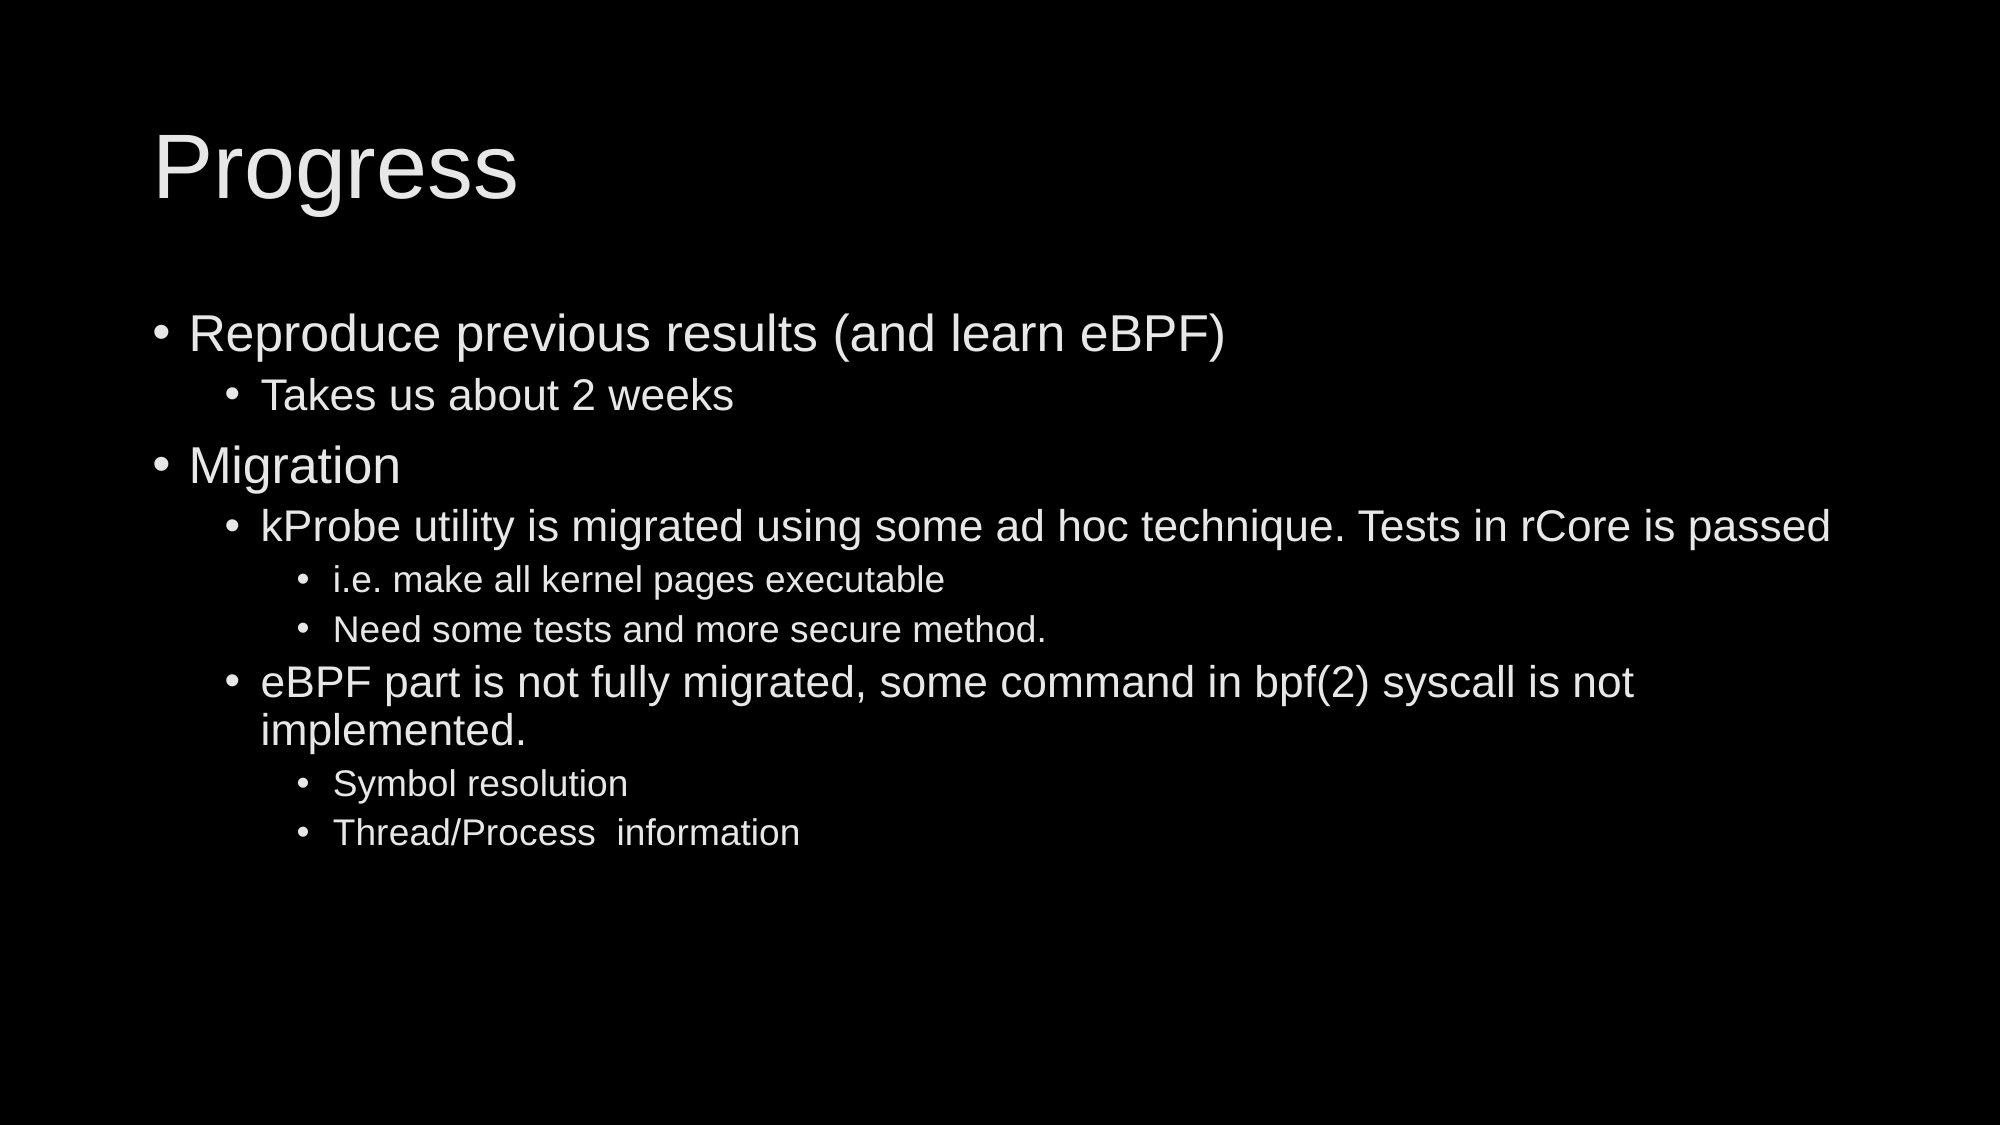

# Progress
Reproduce previous results (and learn eBPF)
Takes us about 2 weeks
Migration
kProbe utility is migrated using some ad hoc technique. Tests in rCore is passed
i.e. make all kernel pages executable
Need some tests and more secure method.
eBPF part is not fully migrated, some command in bpf(2) syscall is not implemented.
Symbol resolution
Thread/Process  information